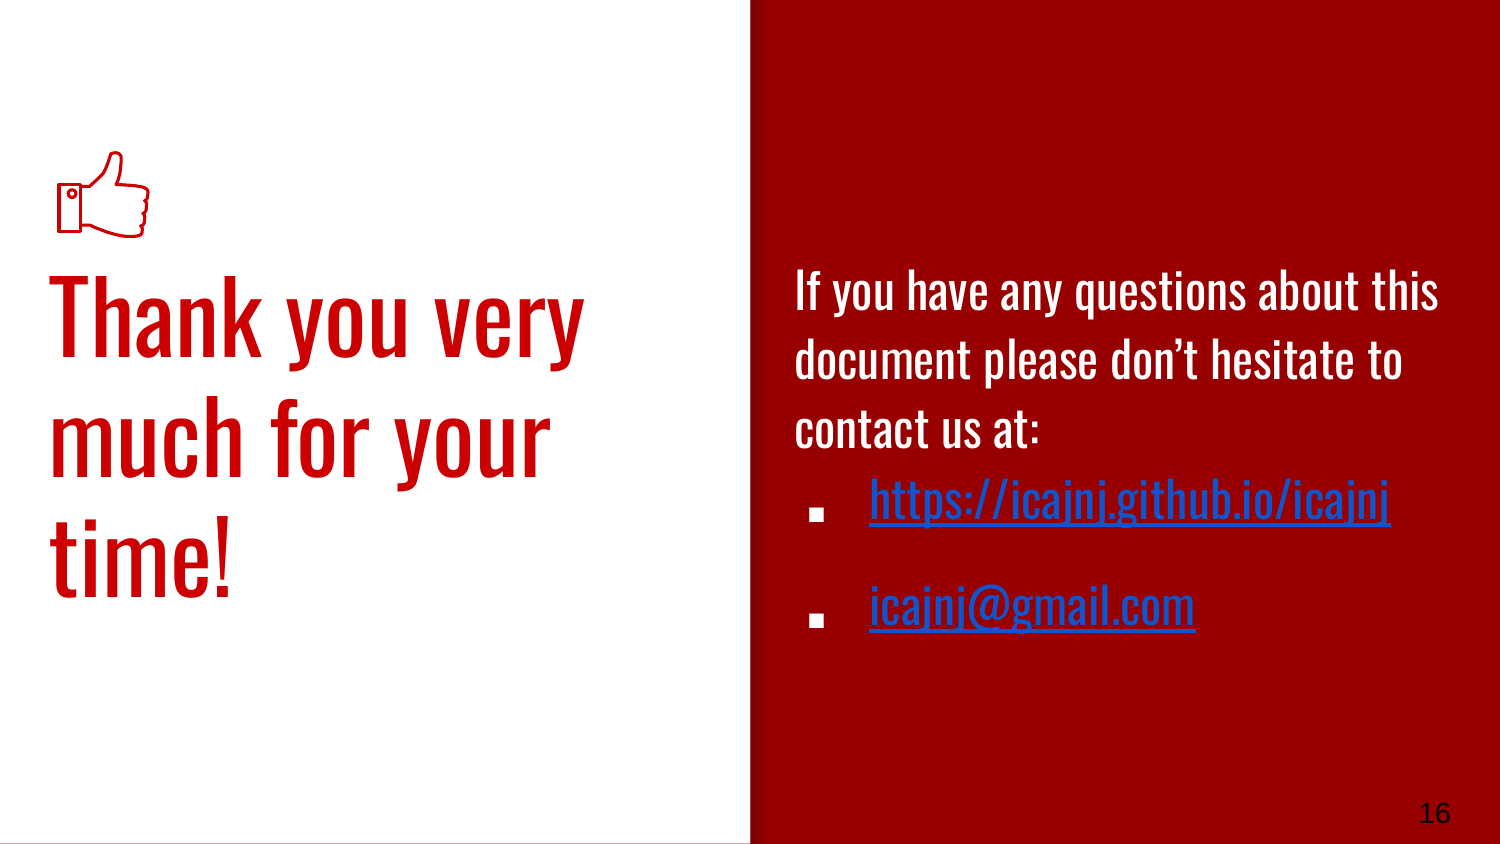

If you have any questions about this document please don’t hesitate to contact us at:
https://icajnj.github.io/icajnj
icajnj@gmail.com
# Thank you very much for your time!
16